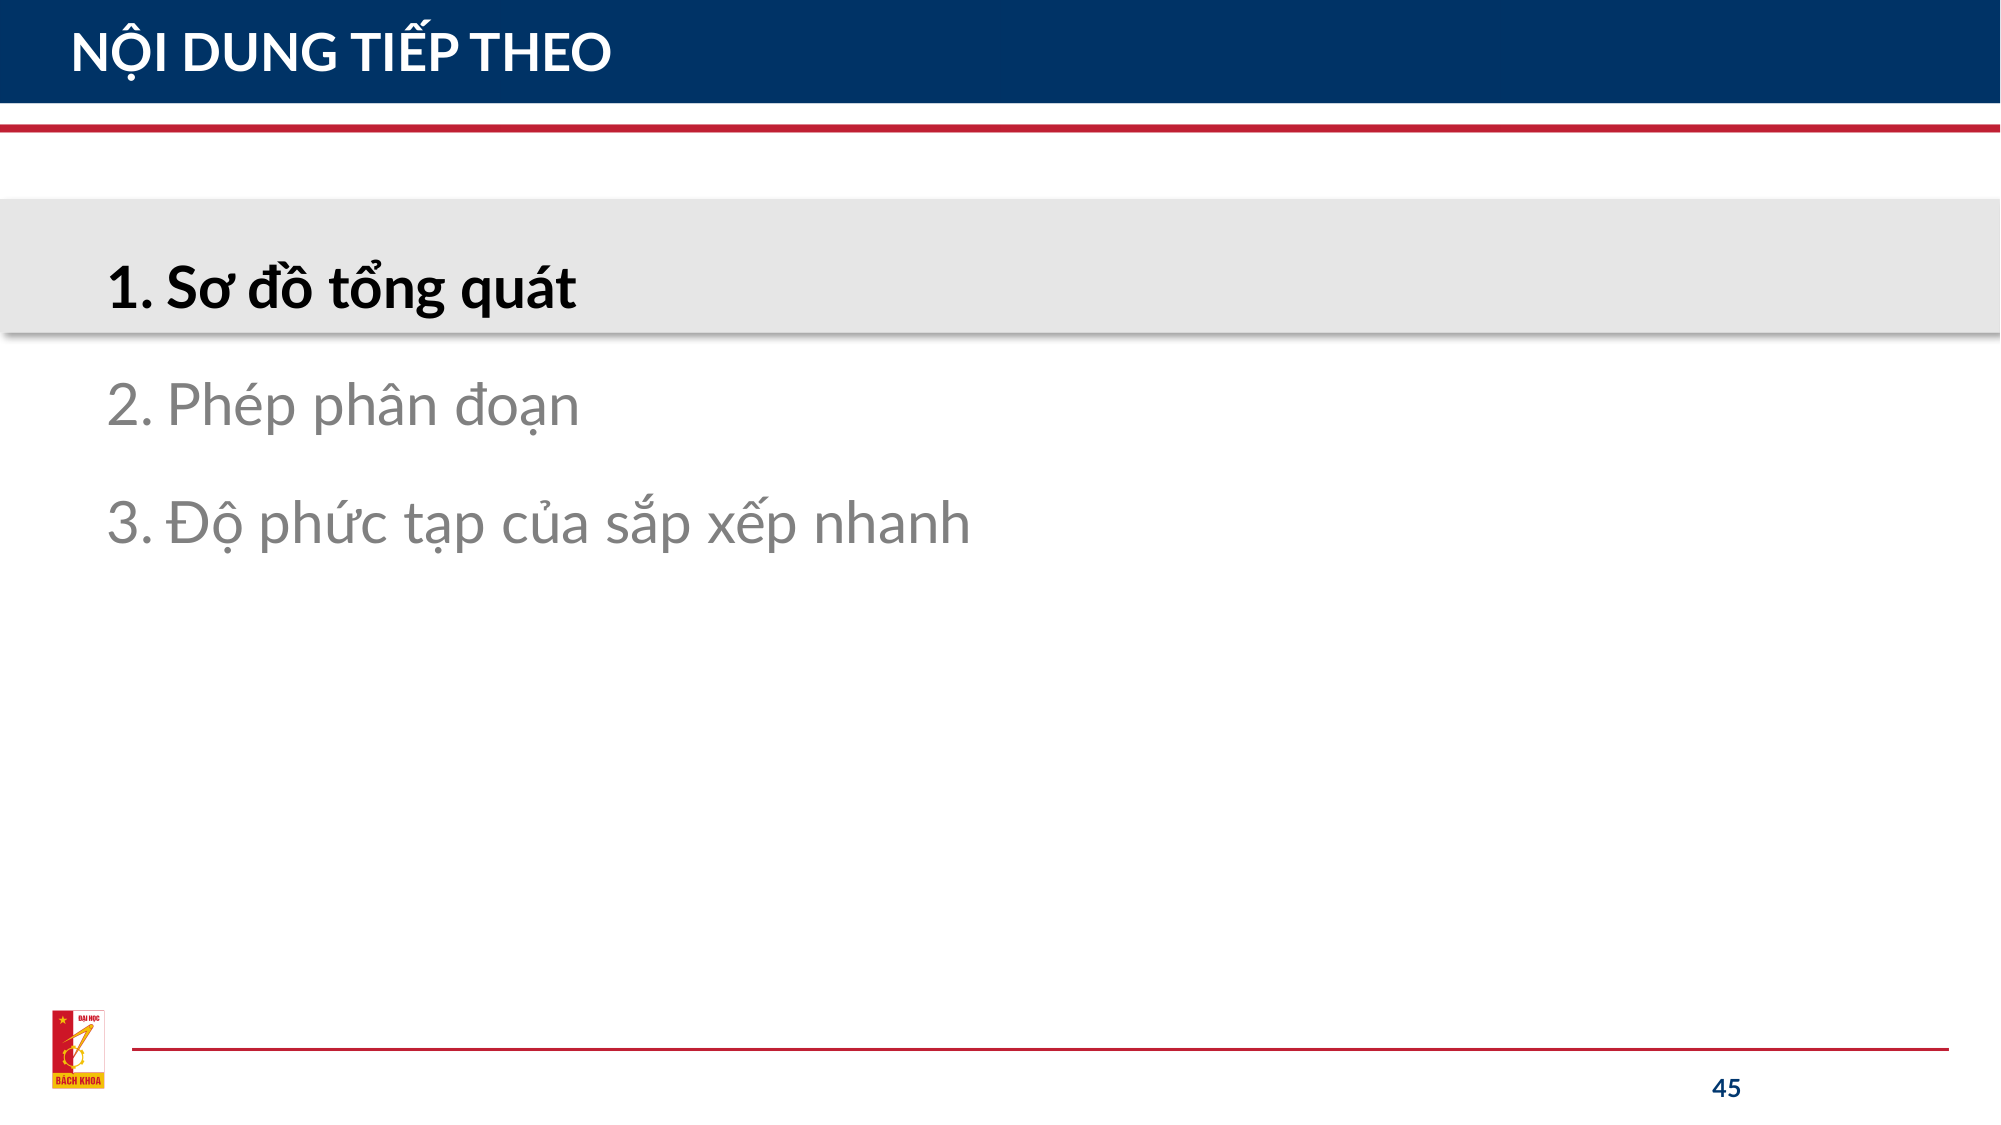

# NỘI DUNG TIẾP THEO

Sơ đồ tổng quát
Phép phân đoạn
Độ phức tạp của sắp xếp nhanh

45